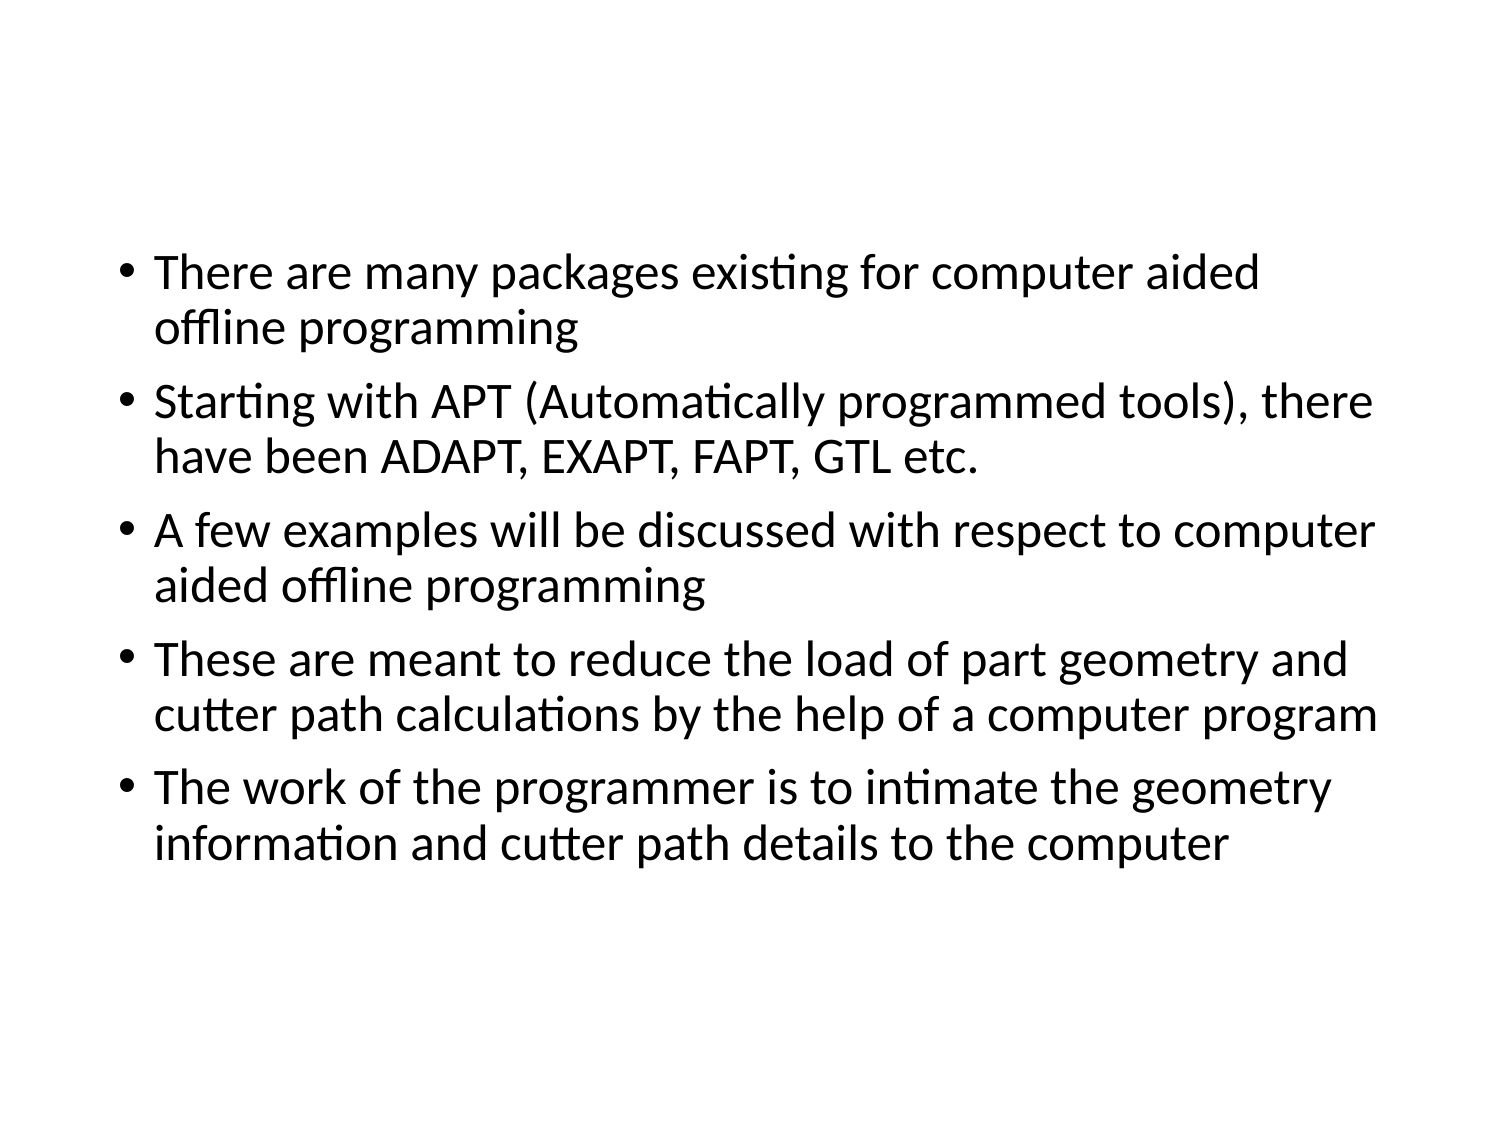

There are many packages existing for computer aided offline programming
Starting with APT (Automatically programmed tools), there have been ADAPT, EXAPT, FAPT, GTL etc.
A few examples will be discussed with respect to computer aided offline programming
These are meant to reduce the load of part geometry and cutter path calculations by the help of a computer program
The work of the programmer is to intimate the geometry information and cutter path details to the computer